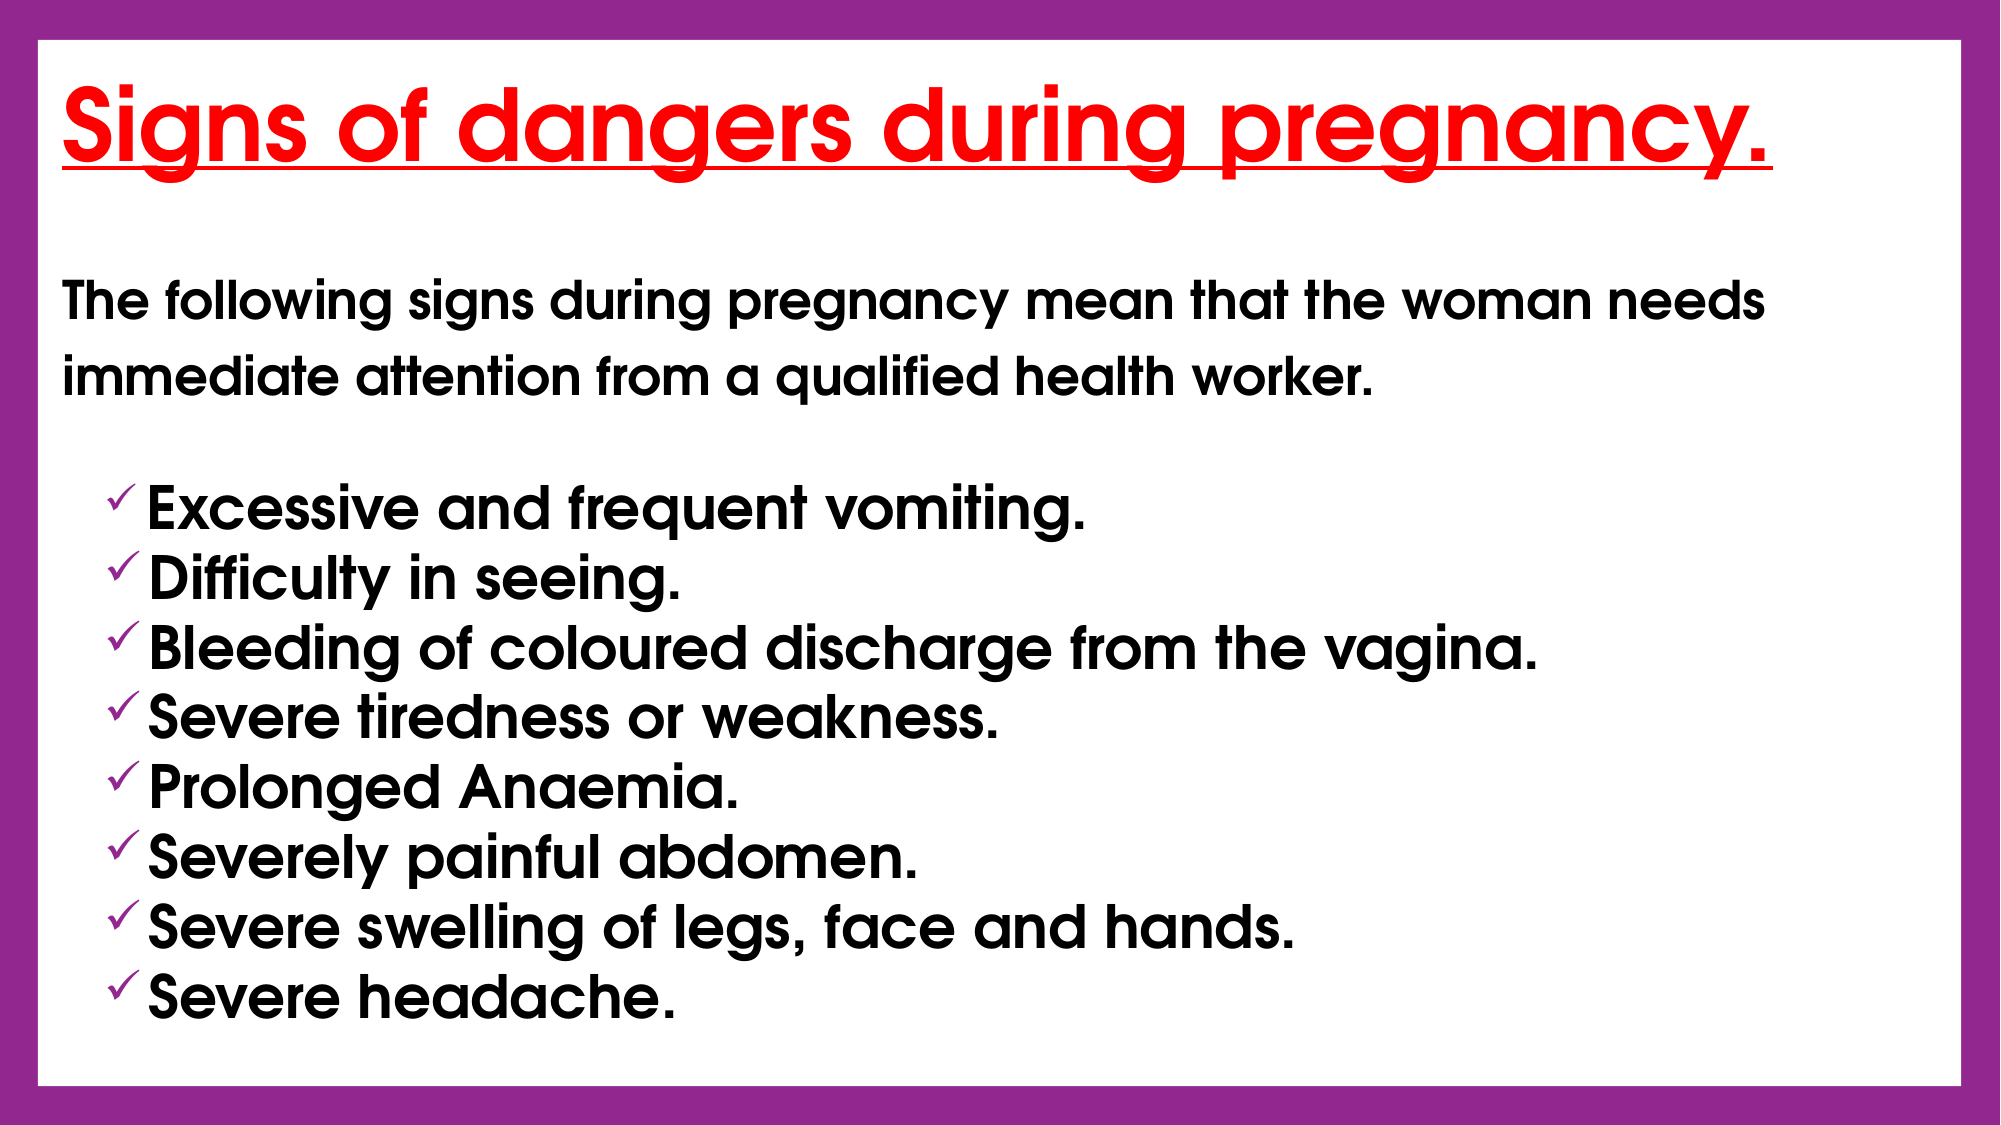

# Signs of dangers during pregnancy.
The following signs during pregnancy mean that the woman needs immediate attention from a qualified health worker.

 Excessive and frequent vomiting.
 Difficulty in seeing.
 Bleeding of coloured discharge from the vagina.
 Severe tiredness or weakness.
 Prolonged Anaemia.
 Severely painful abdomen.
 Severe swelling of legs, face and hands.
 Severe headache.